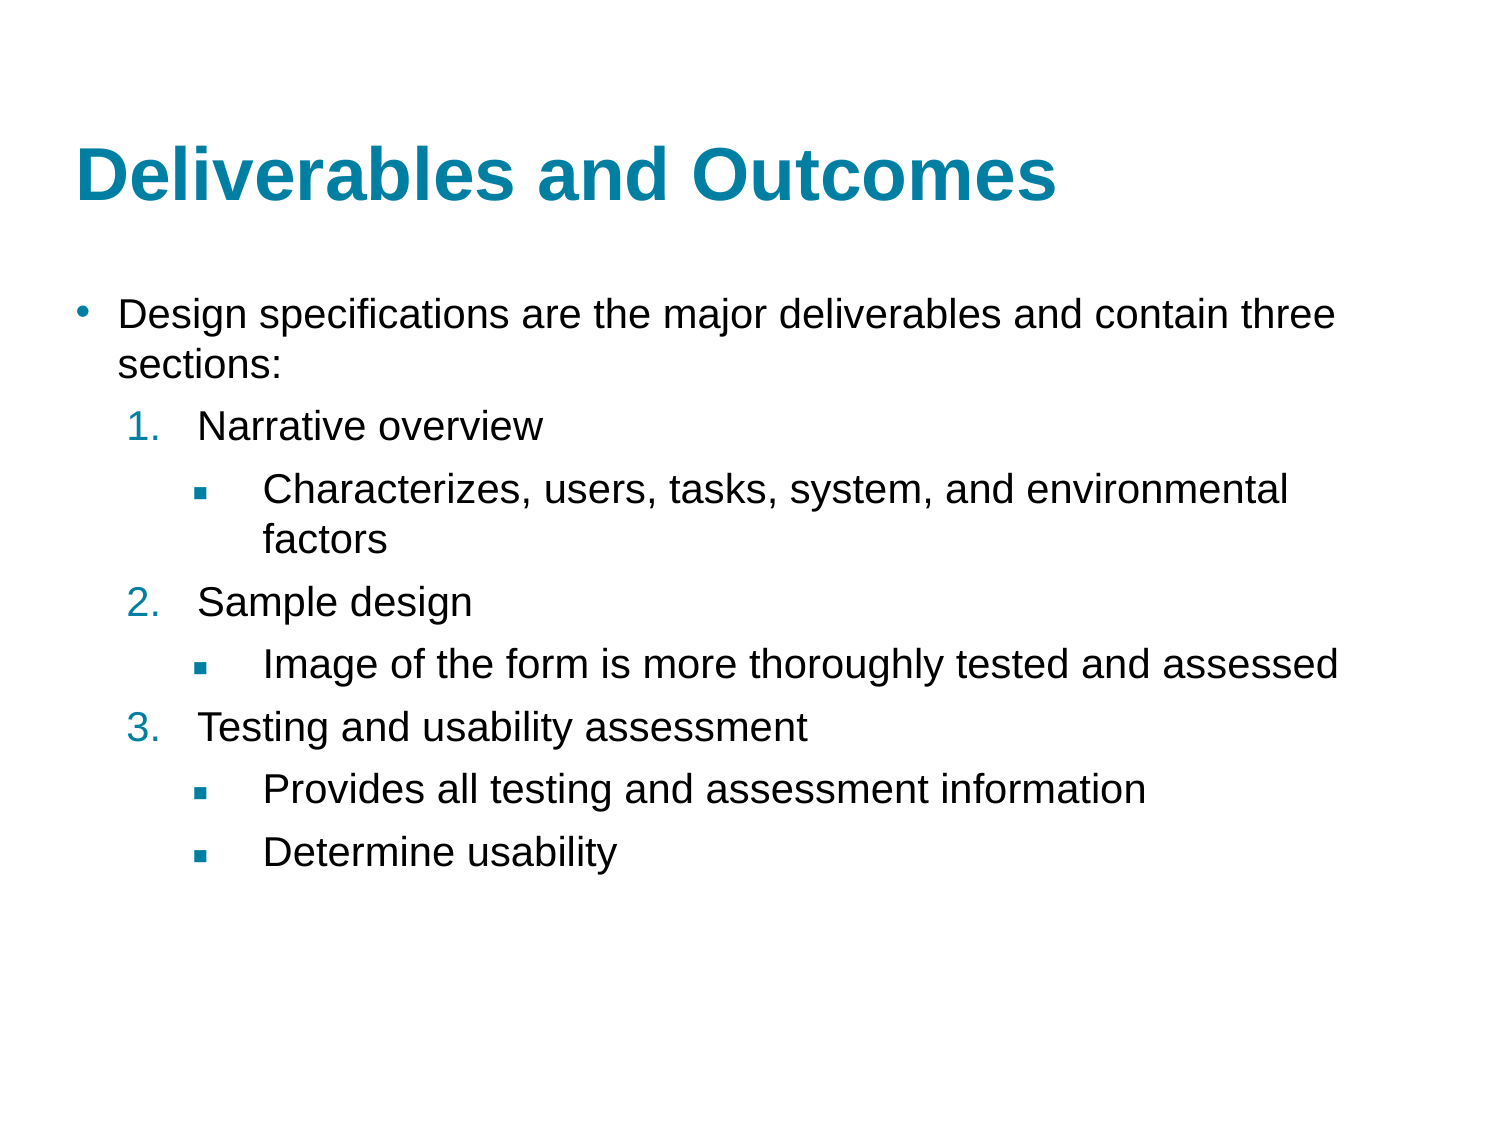

# Deliverables and Outcomes
Design specifications are the major deliverables and contain three sections:
Narrative overview
Characterizes, users, tasks, system, and environmental factors
Sample design
Image of the form is more thoroughly tested and assessed
Testing and usability assessment
Provides all testing and assessment information
Determine usability